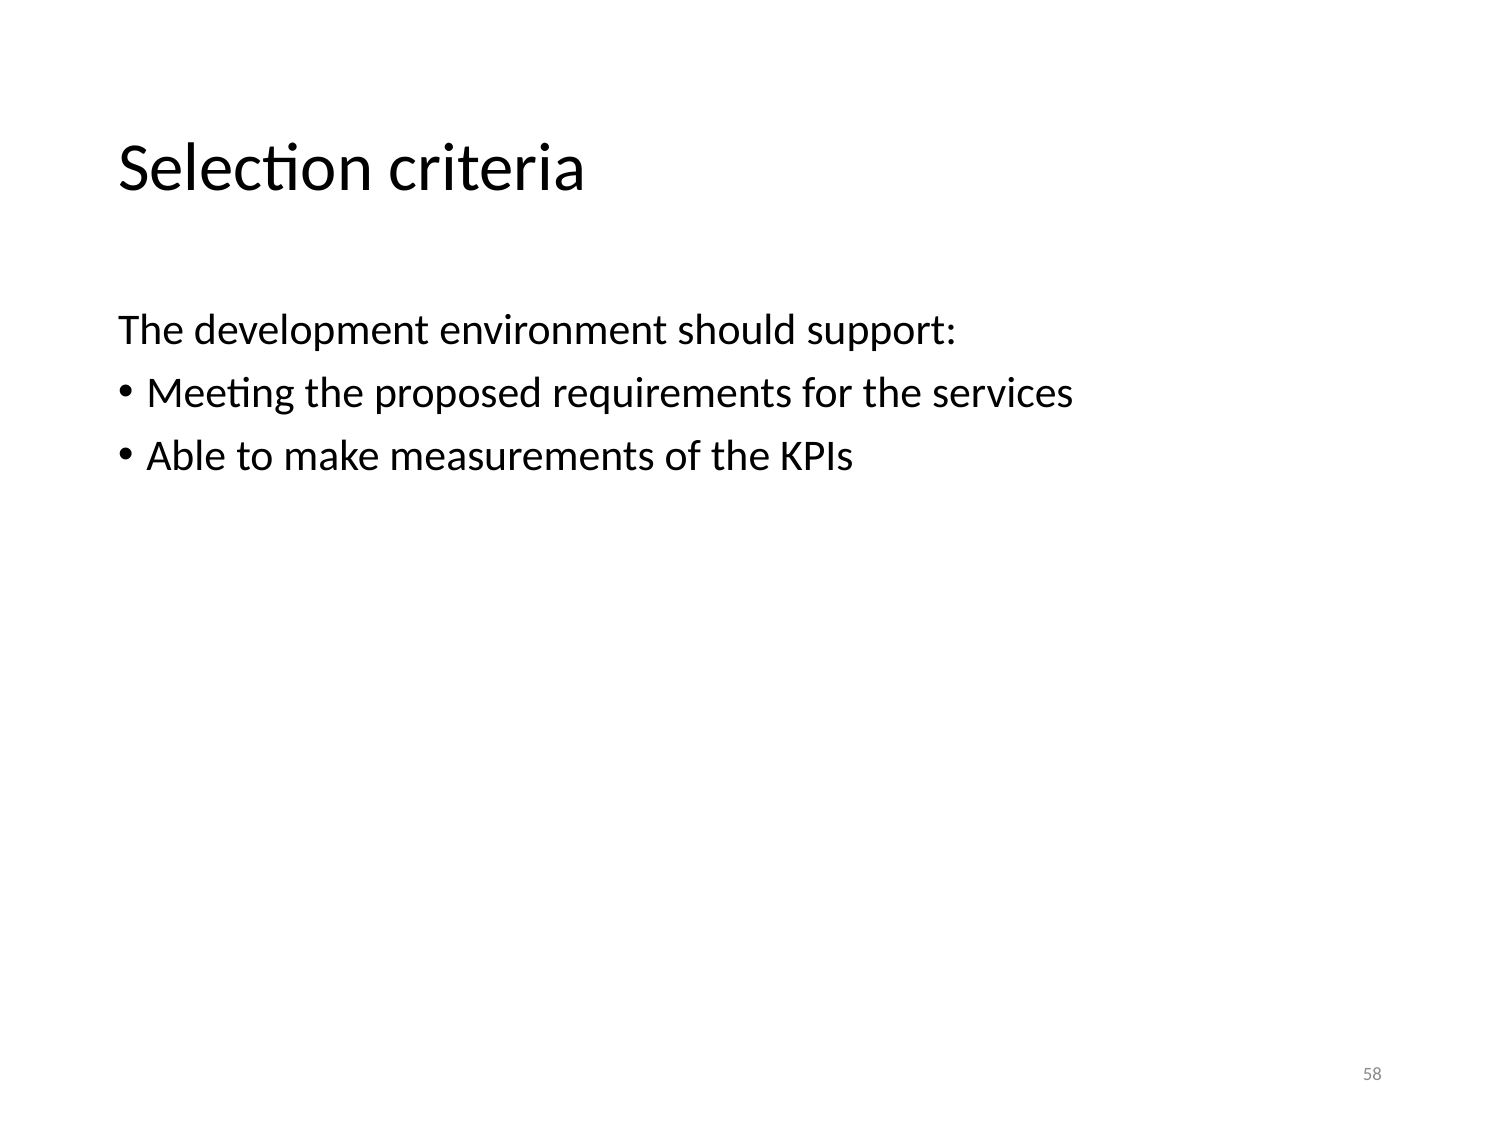

# Selection criteria
The development environment should support:
Meeting the proposed requirements for the services
Able to make measurements of the KPIs

58